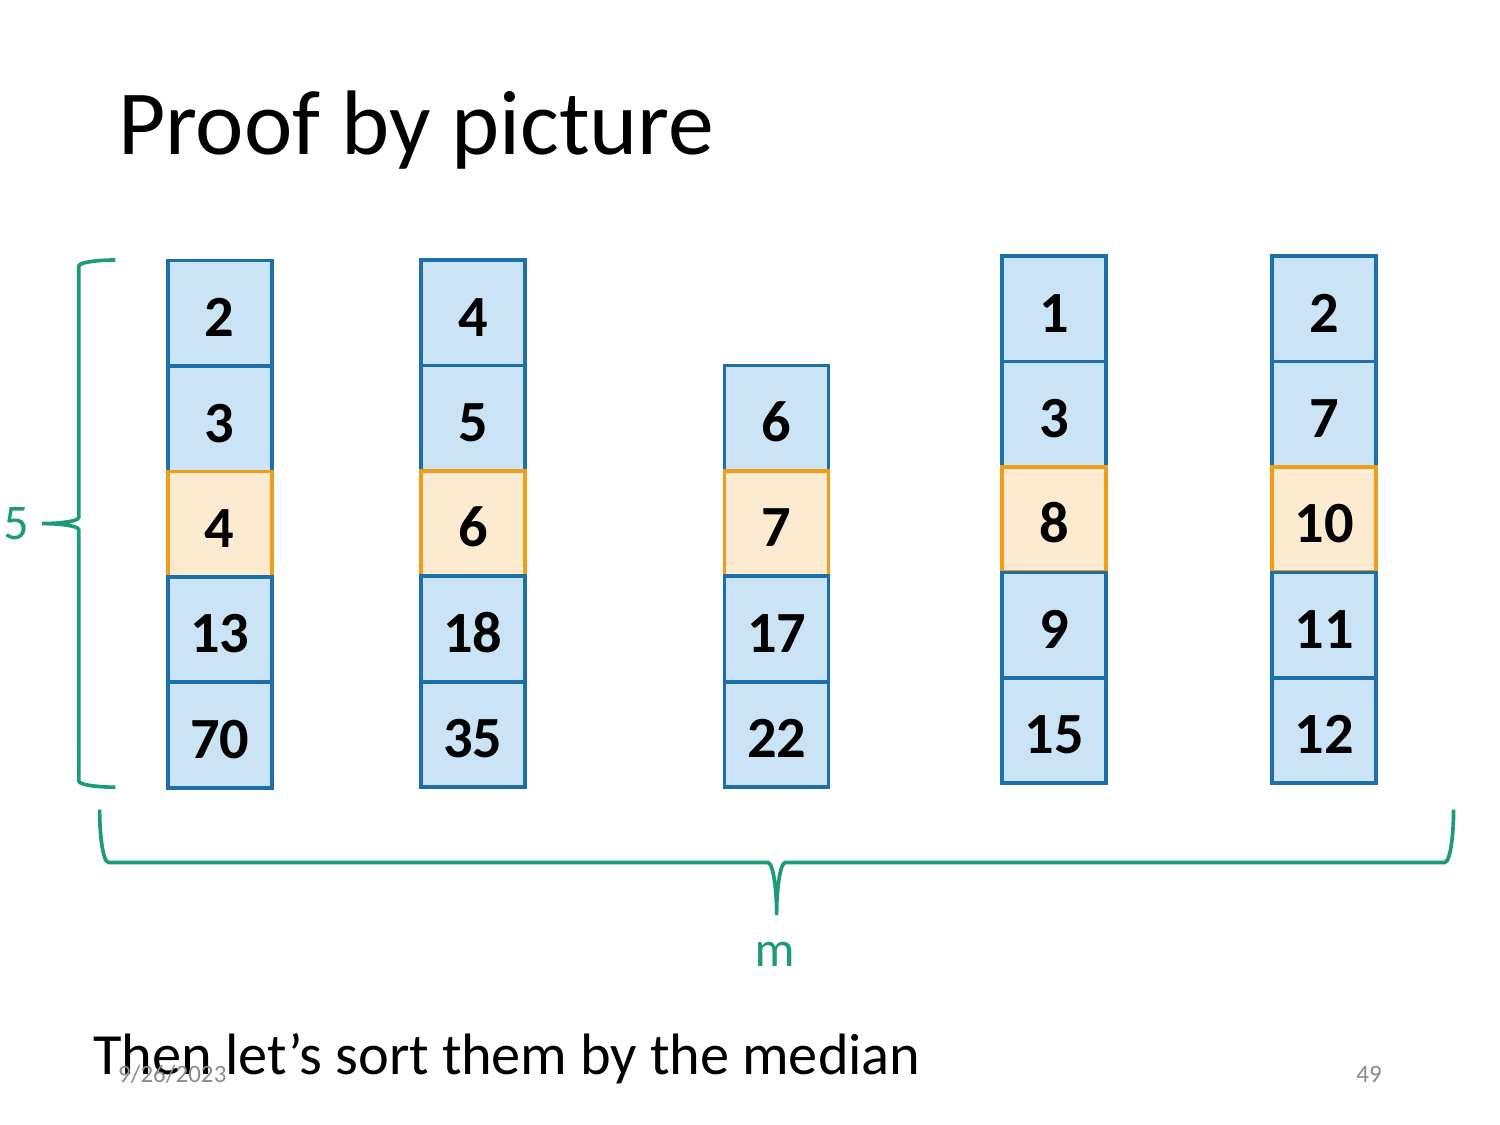

# Proof by picture

1
3
8
9
15
2
7
10
11
12

4
5
6
18
35
2
3
4
13
70
6
7
17
22
5
m
Then let’s sort them by the median
9/26/2023
49